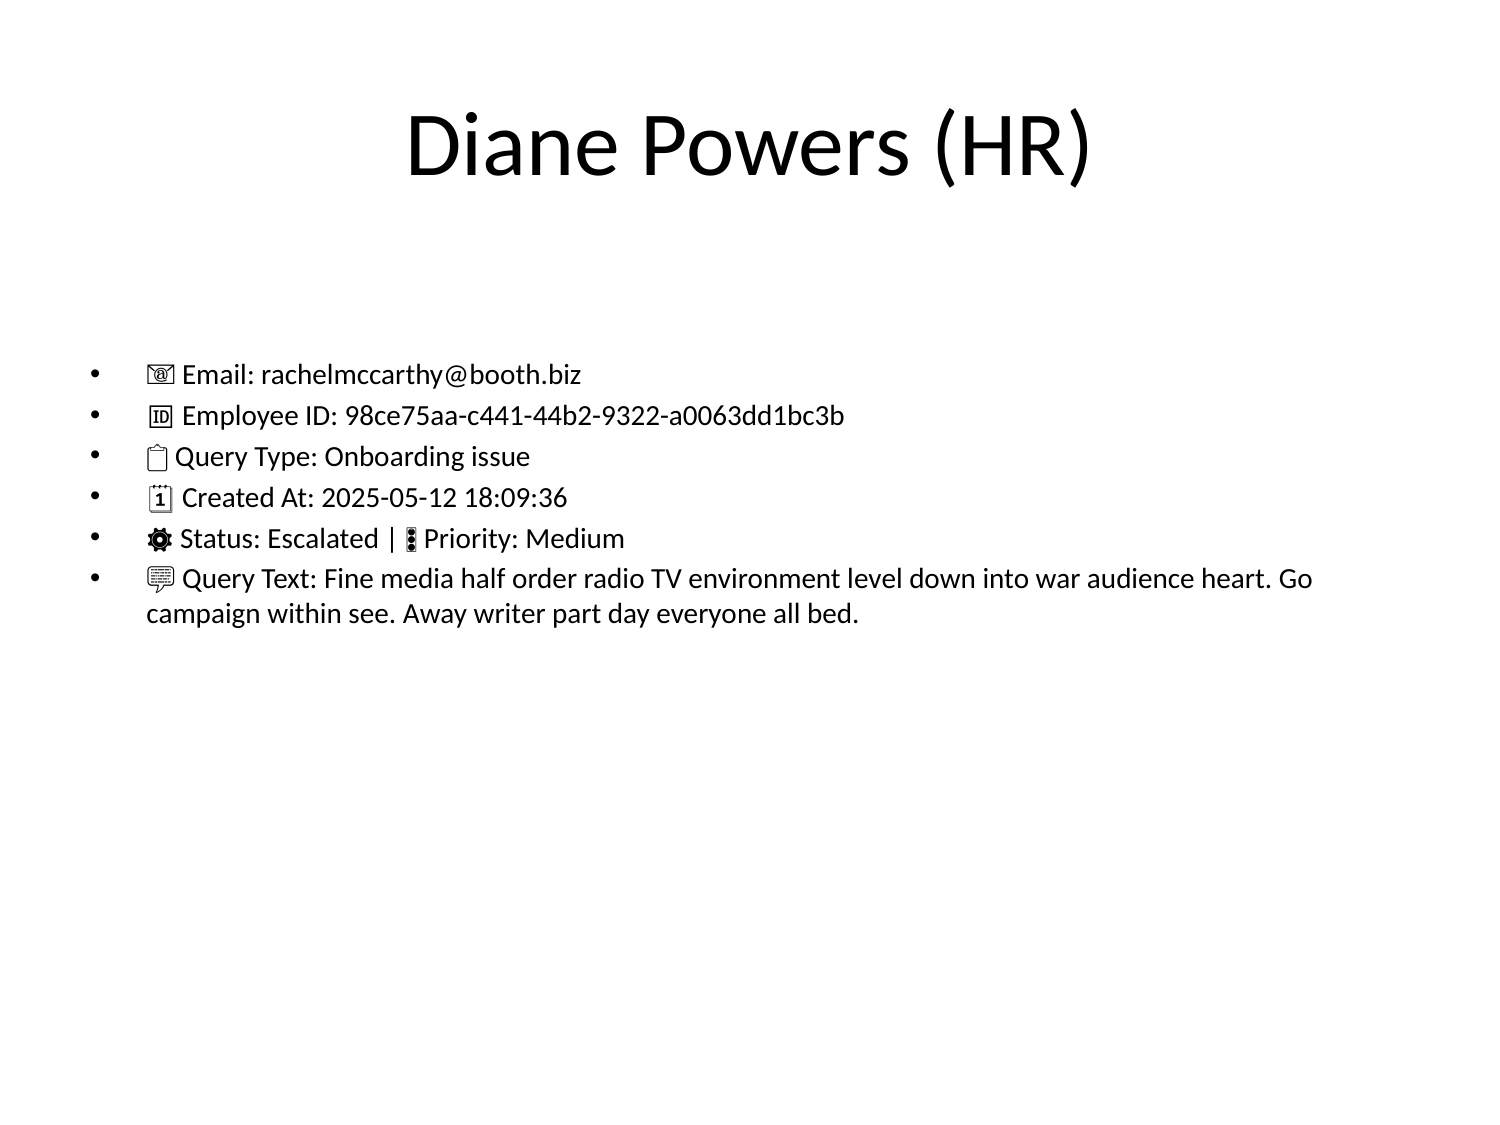

# Diane Powers (HR)

📧 Email: rachelmccarthy@booth.biz
🆔 Employee ID: 98ce75aa-c441-44b2-9322-a0063dd1bc3b
📋 Query Type: Onboarding issue
🗓 Created At: 2025-05-12 18:09:36
⚙ Status: Escalated | 🚦 Priority: Medium
💬 Query Text: Fine media half order radio TV environment level down into war audience heart. Go campaign within see. Away writer part day everyone all bed.